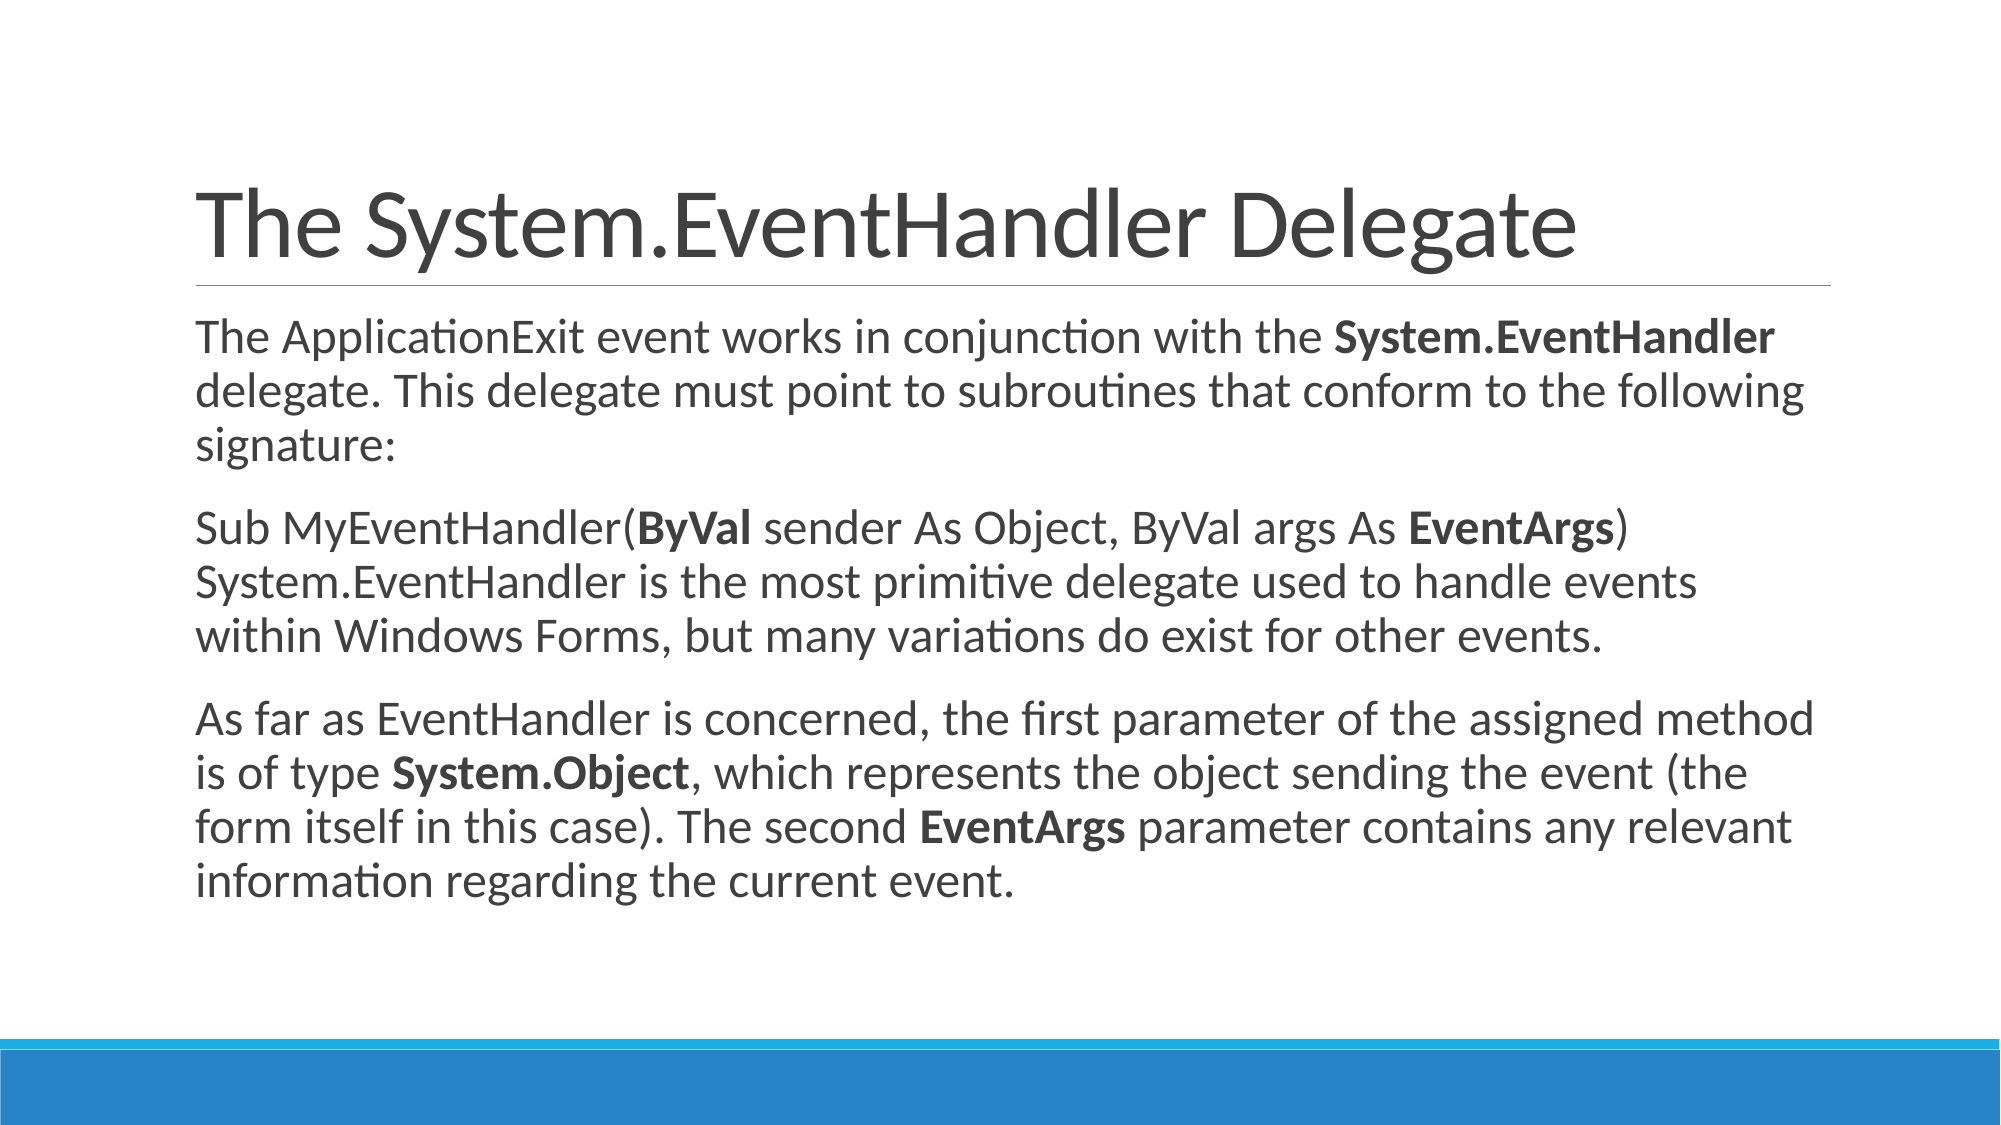

# The System.EventHandler Delegate
The ApplicationExit event works in conjunction with the System.EventHandler delegate. This delegate must point to subroutines that conform to the following signature:
Sub MyEventHandler(ByVal sender As Object, ByVal args As EventArgs) System.EventHandler is the most primitive delegate used to handle events within Windows Forms, but many variations do exist for other events.
As far as EventHandler is concerned, the first parameter of the assigned method is of type System.Object, which represents the object sending the event (the form itself in this case). The second EventArgs parameter contains any relevant information regarding the current event.